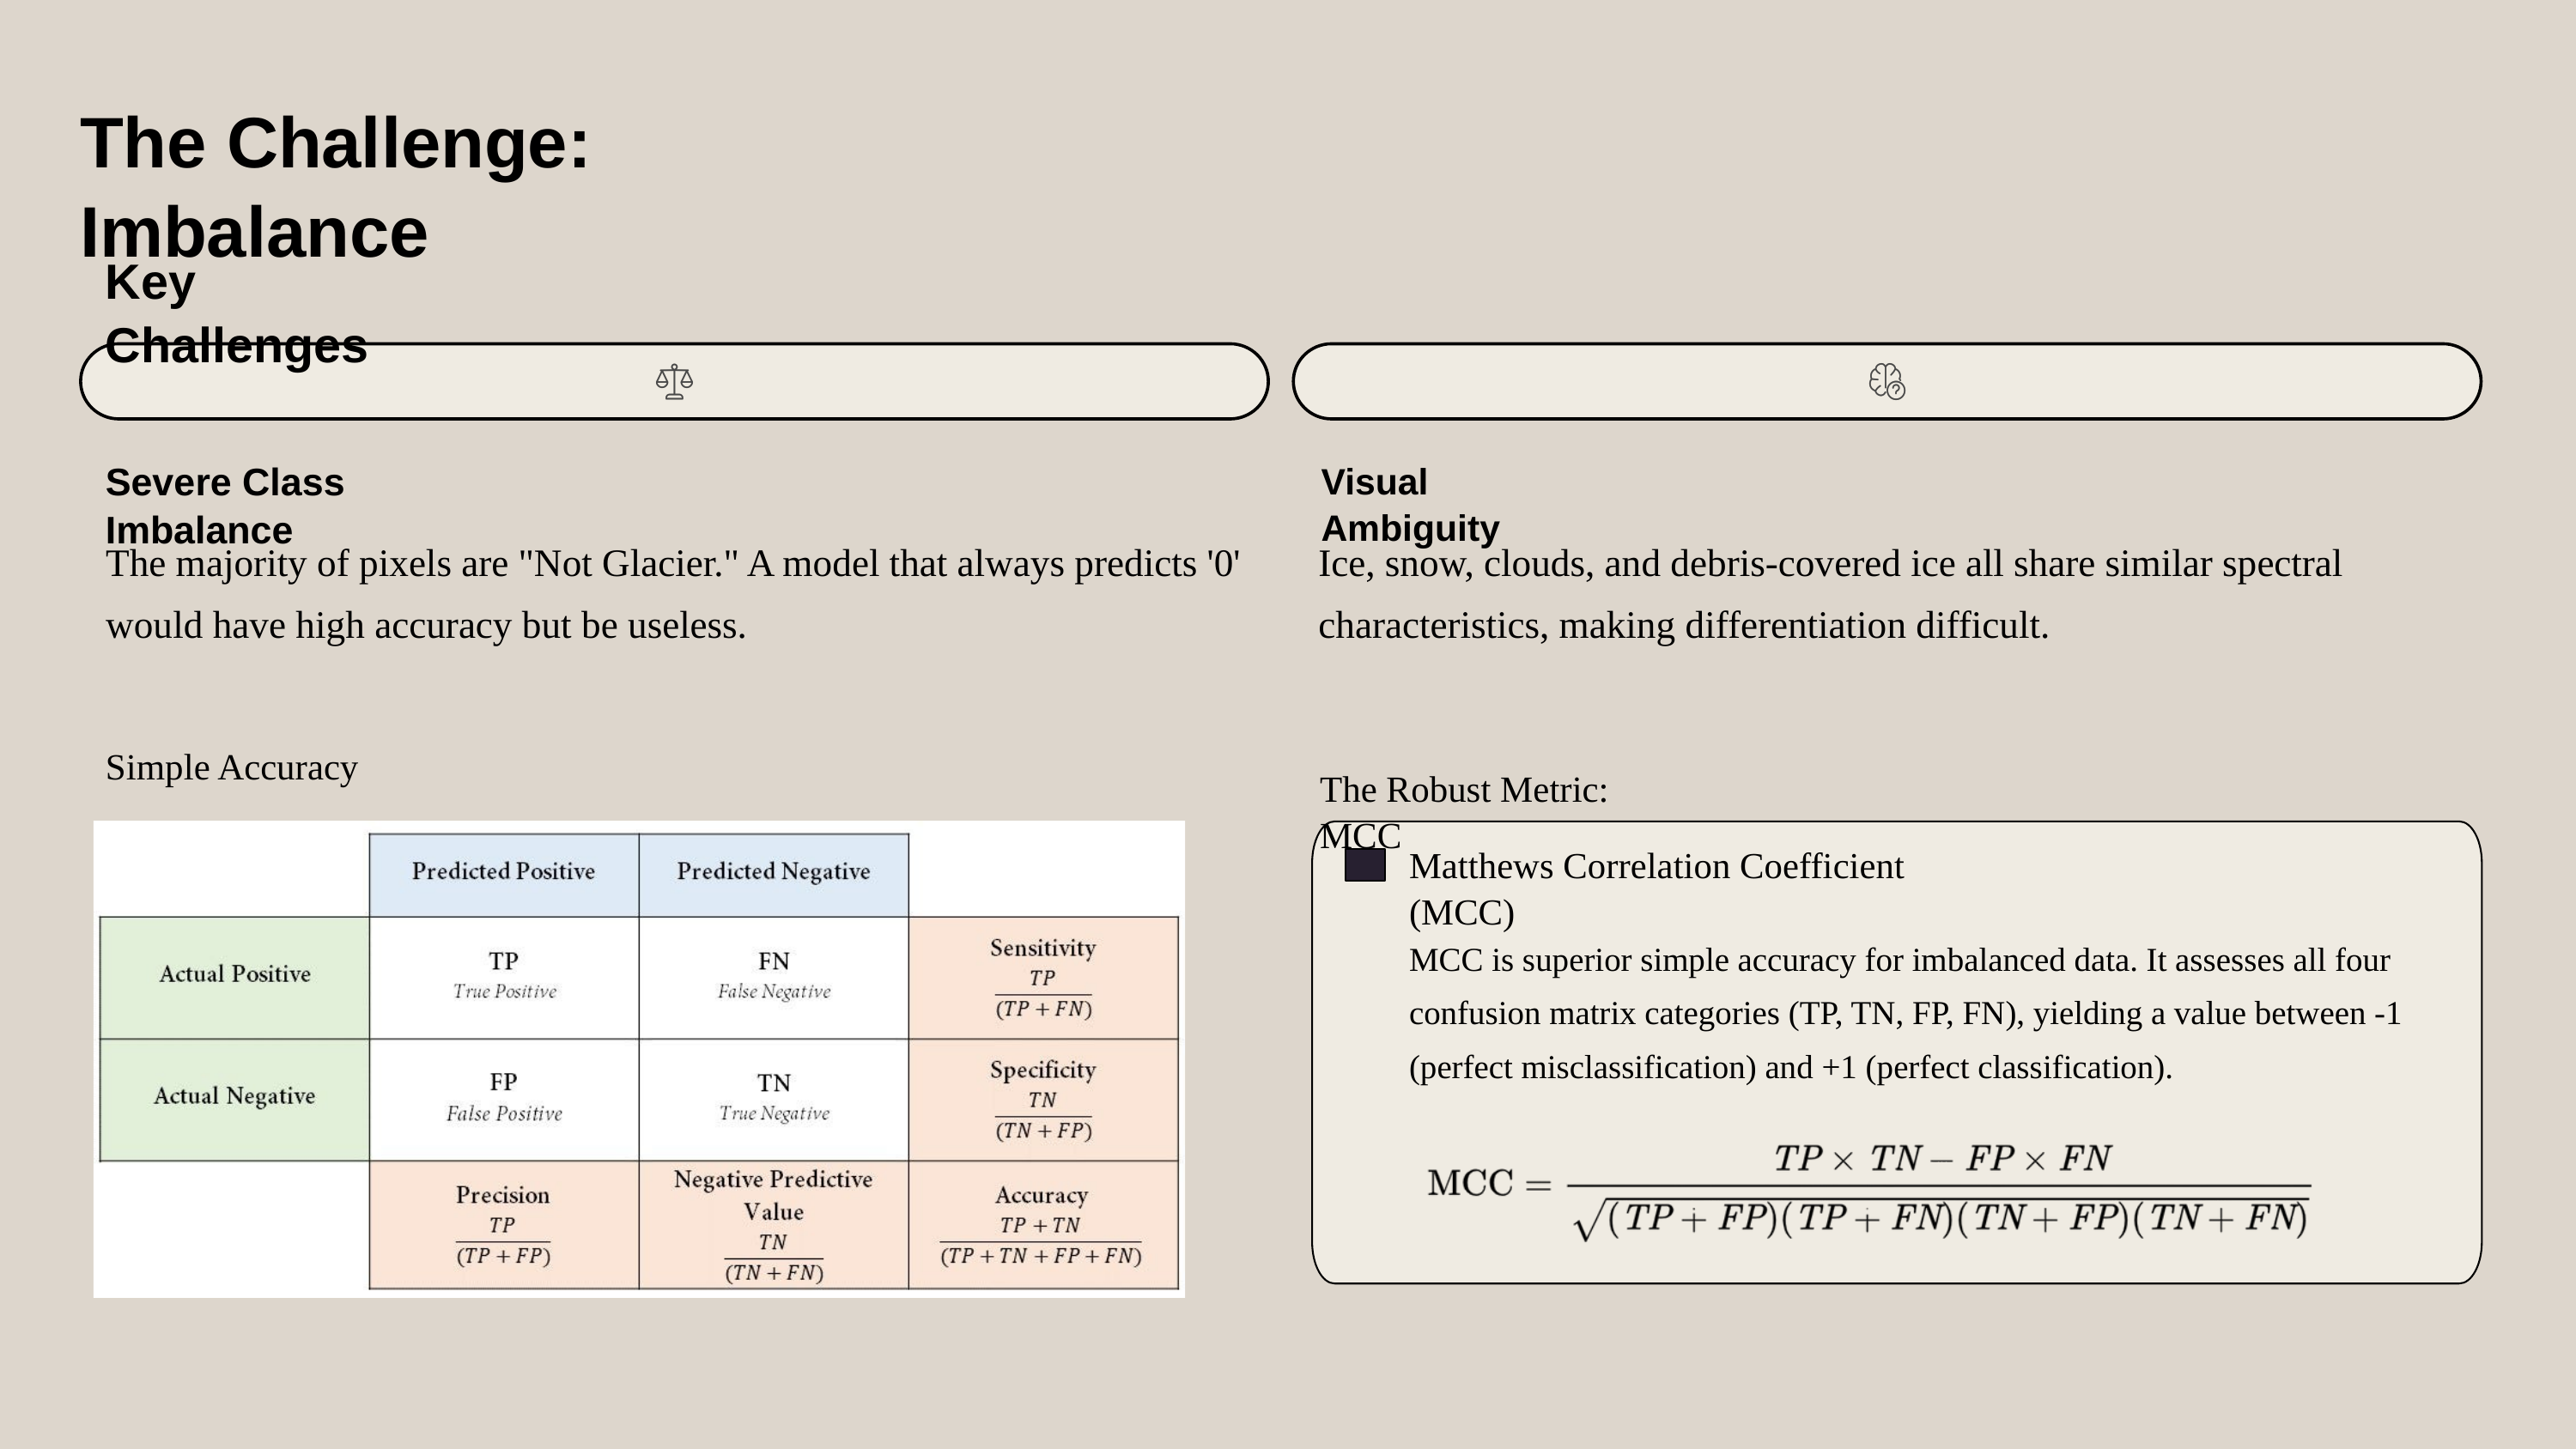

The Challenge: Imbalance
Key Challenges

Severe Class Imbalance
Visual Ambiguity
The majority of pixels are "Not Glacier." A model that always predicts '0' would have high accuracy but be useless.
Ice, snow, clouds, and debris-covered ice all share similar spectral characteristics, making differentiation difficult.
Simple Accuracy
The Robust Metric: MCC

Matthews Correlation Coefficient (MCC)

MCC is superior simple accuracy for imbalanced data. It assesses all four confusion matrix categories (TP, TN, FP, FN), yielding a value between -1 (perfect misclassification) and +1 (perfect classification).